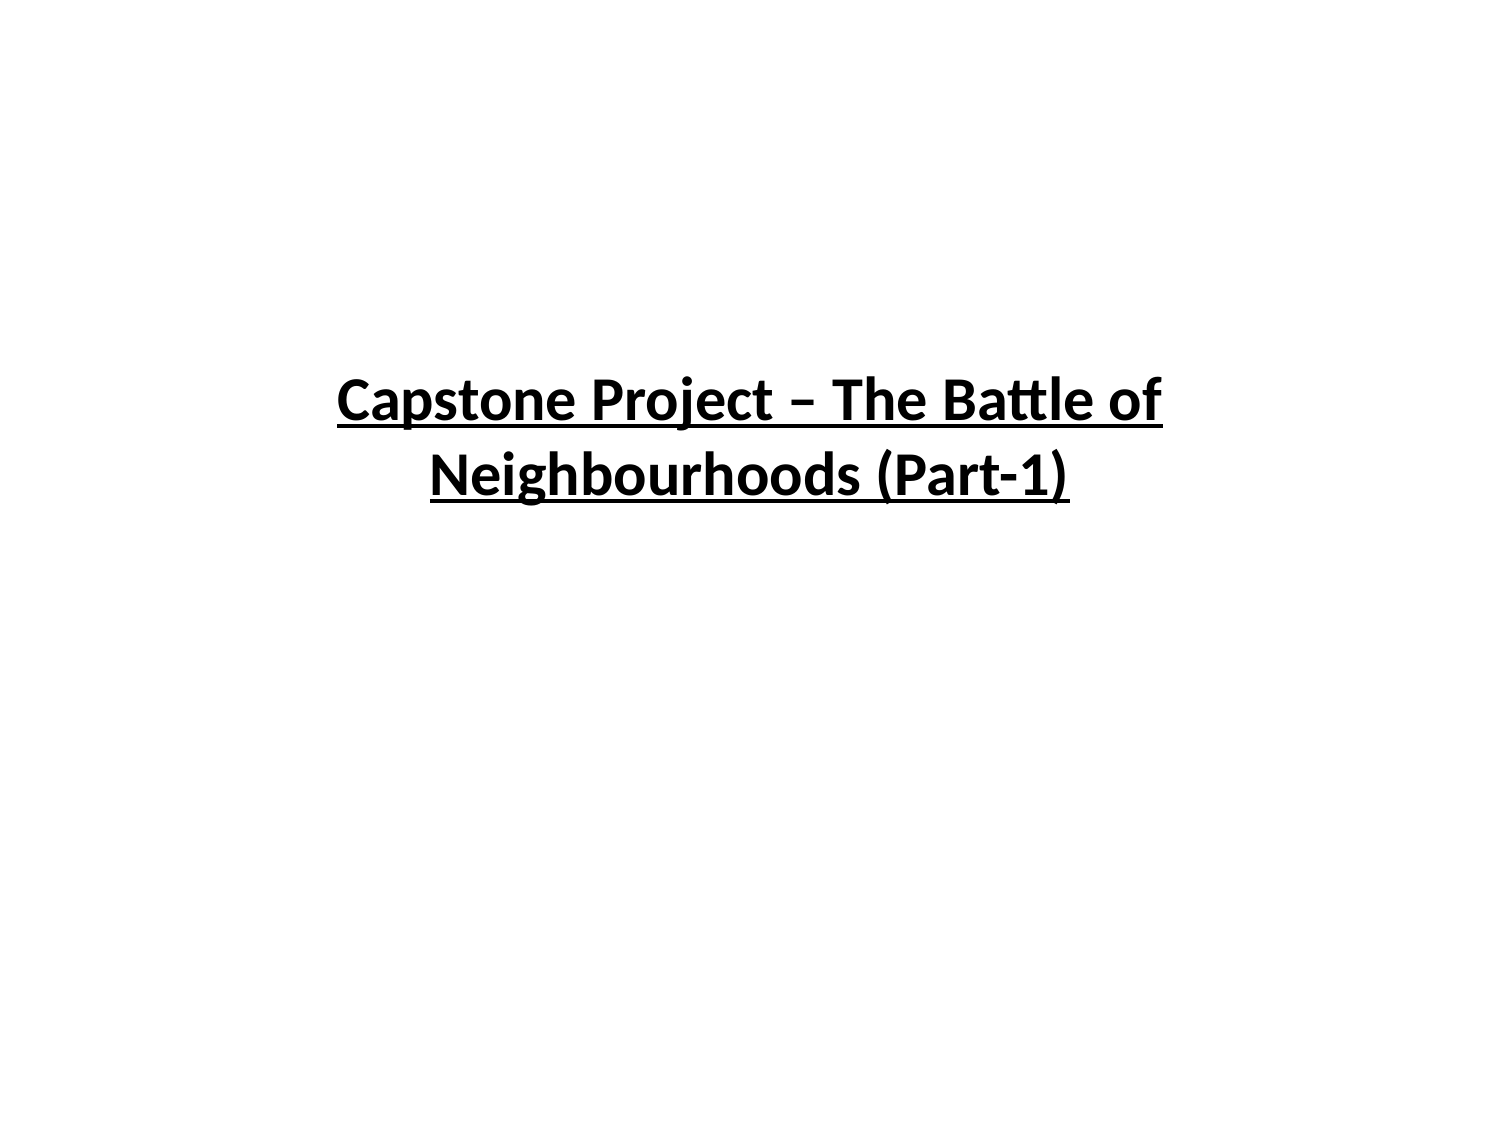

# Capstone Project – The Battle of Neighbourhoods (Part-1)